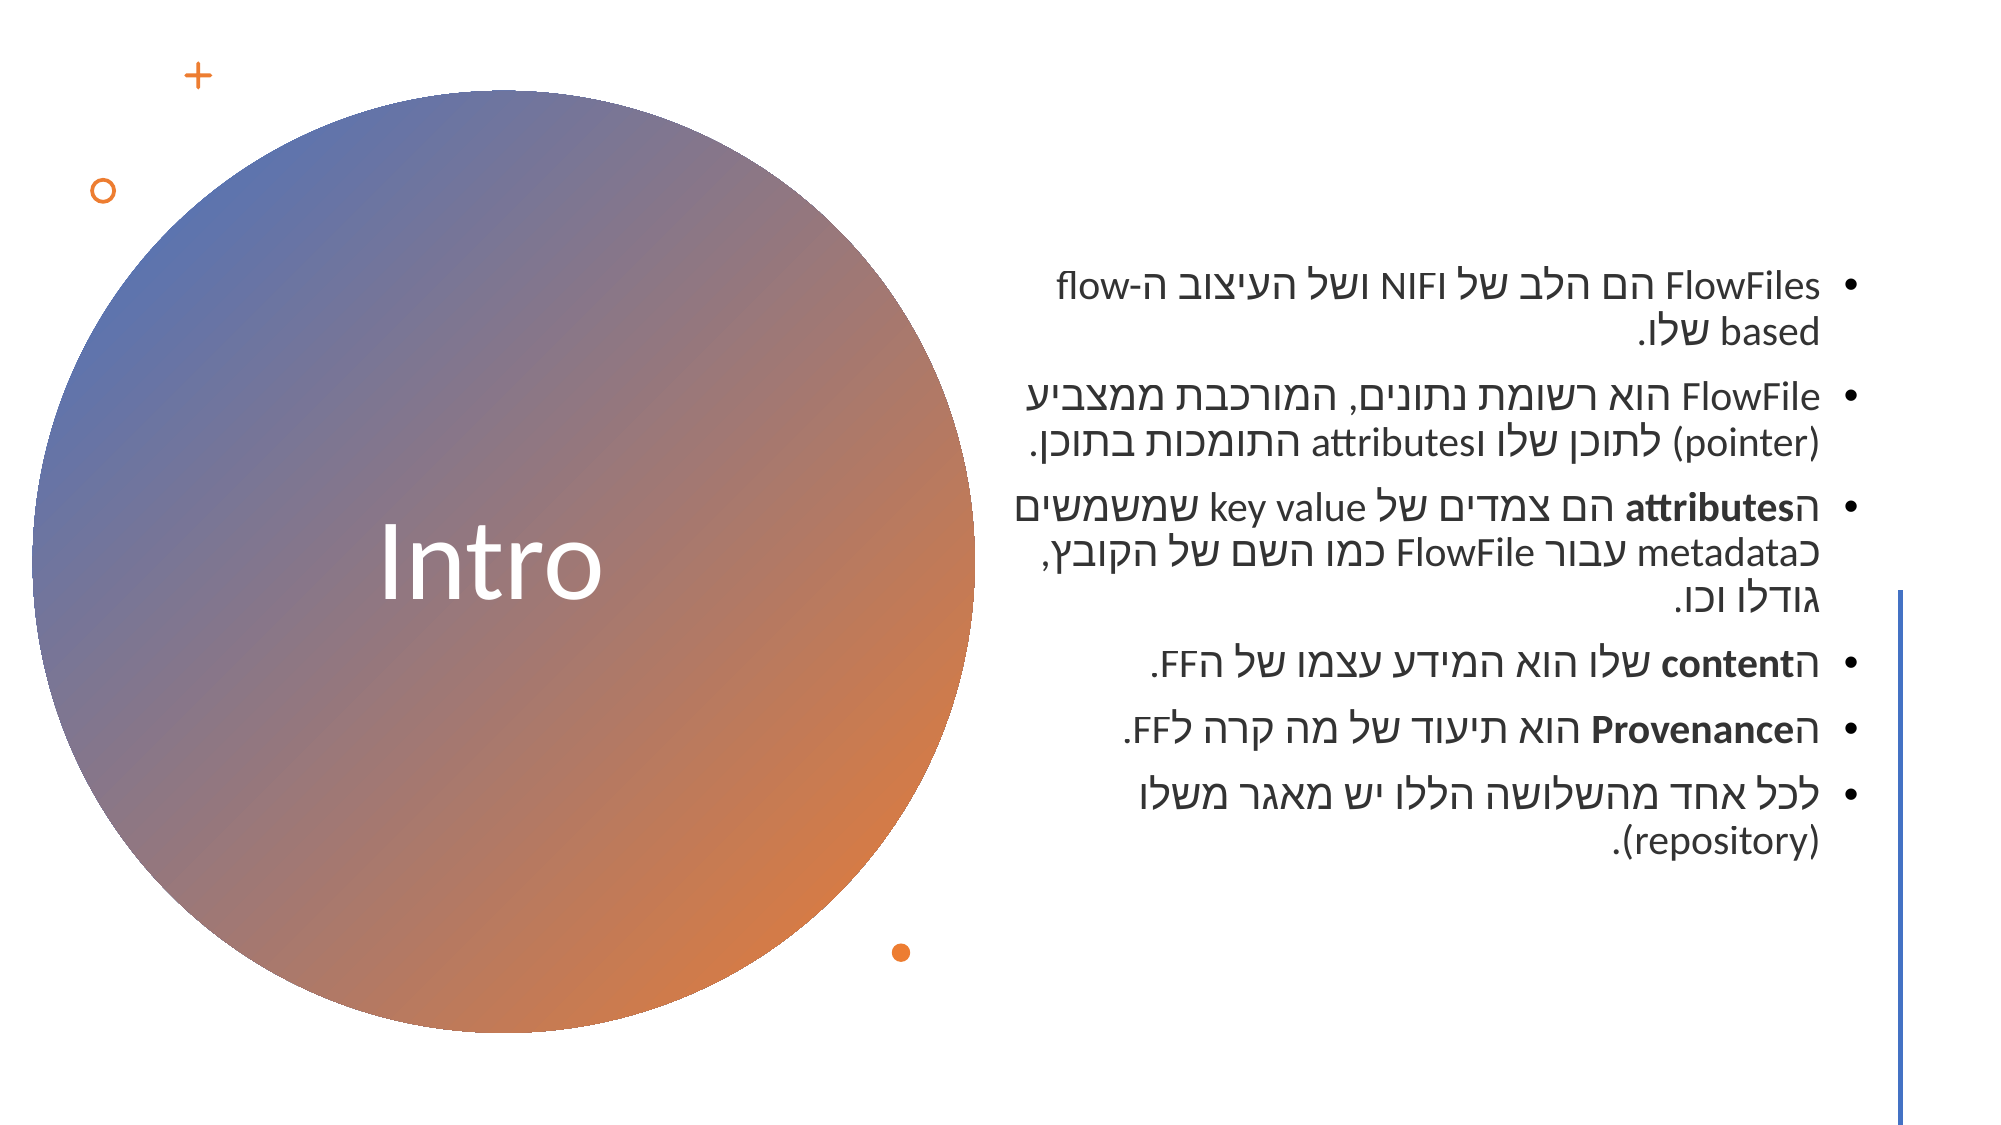

FlowFiles הם הלב של NIFI ושל העיצוב הflow-based שלו.
FlowFile הוא רשומת נתונים, המורכבת ממצביע (pointer) לתוכן שלו וattributes התומכות בתוכן.
הattributes הם צמדים של key value שמשמשים כmetadata עבור FlowFile כמו השם של הקובץ, גודלו וכו.
הcontent שלו הוא המידע עצמו של הFF.
הProvenance הוא תיעוד של מה קרה לFF.
לכל אחד מהשלושה הללו יש מאגר משלו (repository).

# Intro